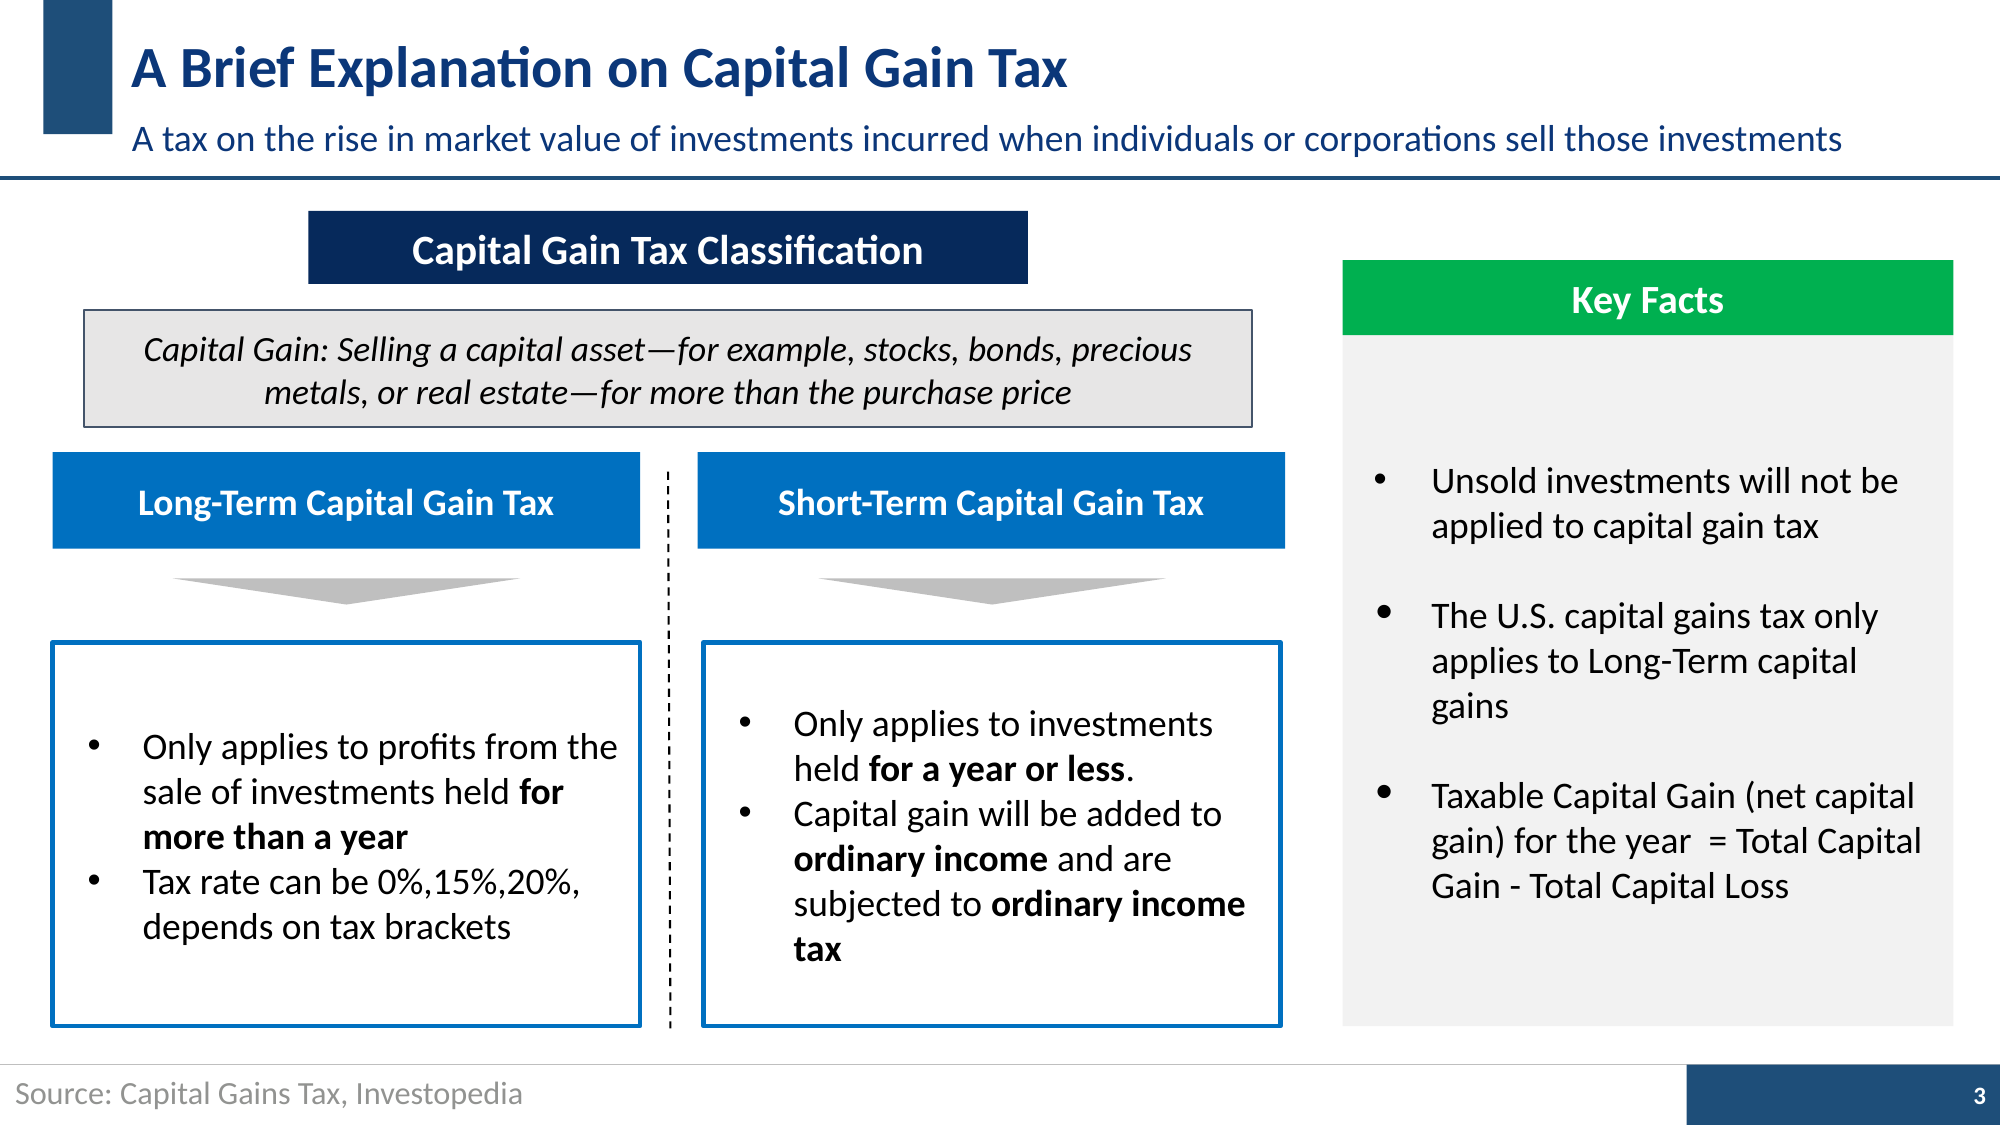

# A Brief Explanation on Capital Gain Tax
A tax on the rise in market value of investments incurred when individuals or corporations sell those investments
Capital Gain Tax Classification
Key Facts
Capital Gain: Selling a capital asset—for example, stocks, bonds, precious metals, or real estate—for more than the purchase price
Unsold investments will not be applied to capital gain tax

The U.S. capital gains tax only applies to Long-Term capital gains

Taxable Capital Gain (net capital gain) for the year  = Total Capital Gain - Total Capital Loss
Long-Term Capital Gain Tax
Short-Term Capital Gain Tax

Only applies to investments held for a year or less.
Capital gain will be added to ordinary income and are subjected to ordinary income tax
Only applies to profits from the sale of investments held for more than a year
Tax rate can be 0%,15%,20%, depends on tax brackets
Source: Capital Gains Tax, Investopedia
3